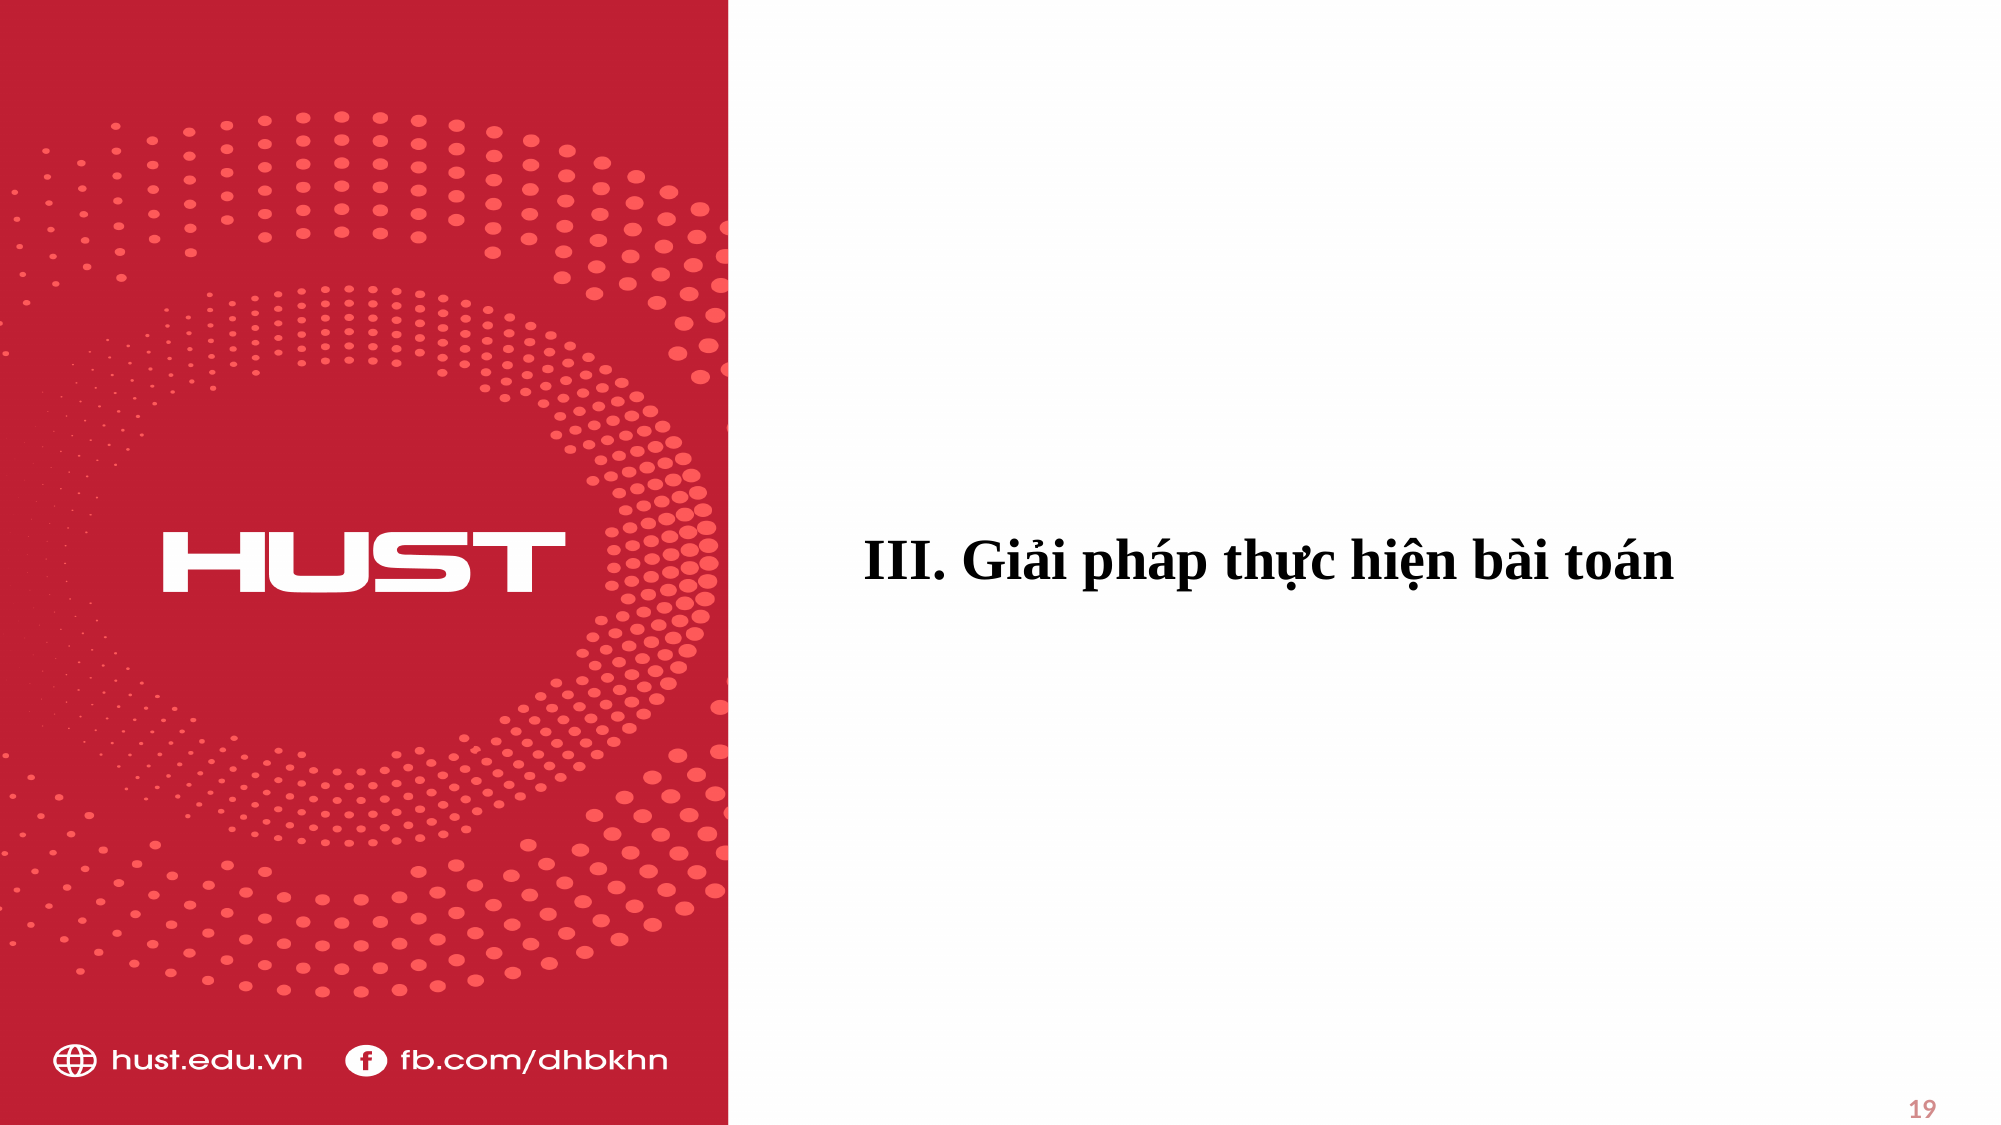

III. Giải pháp thực hiện bài toán
19